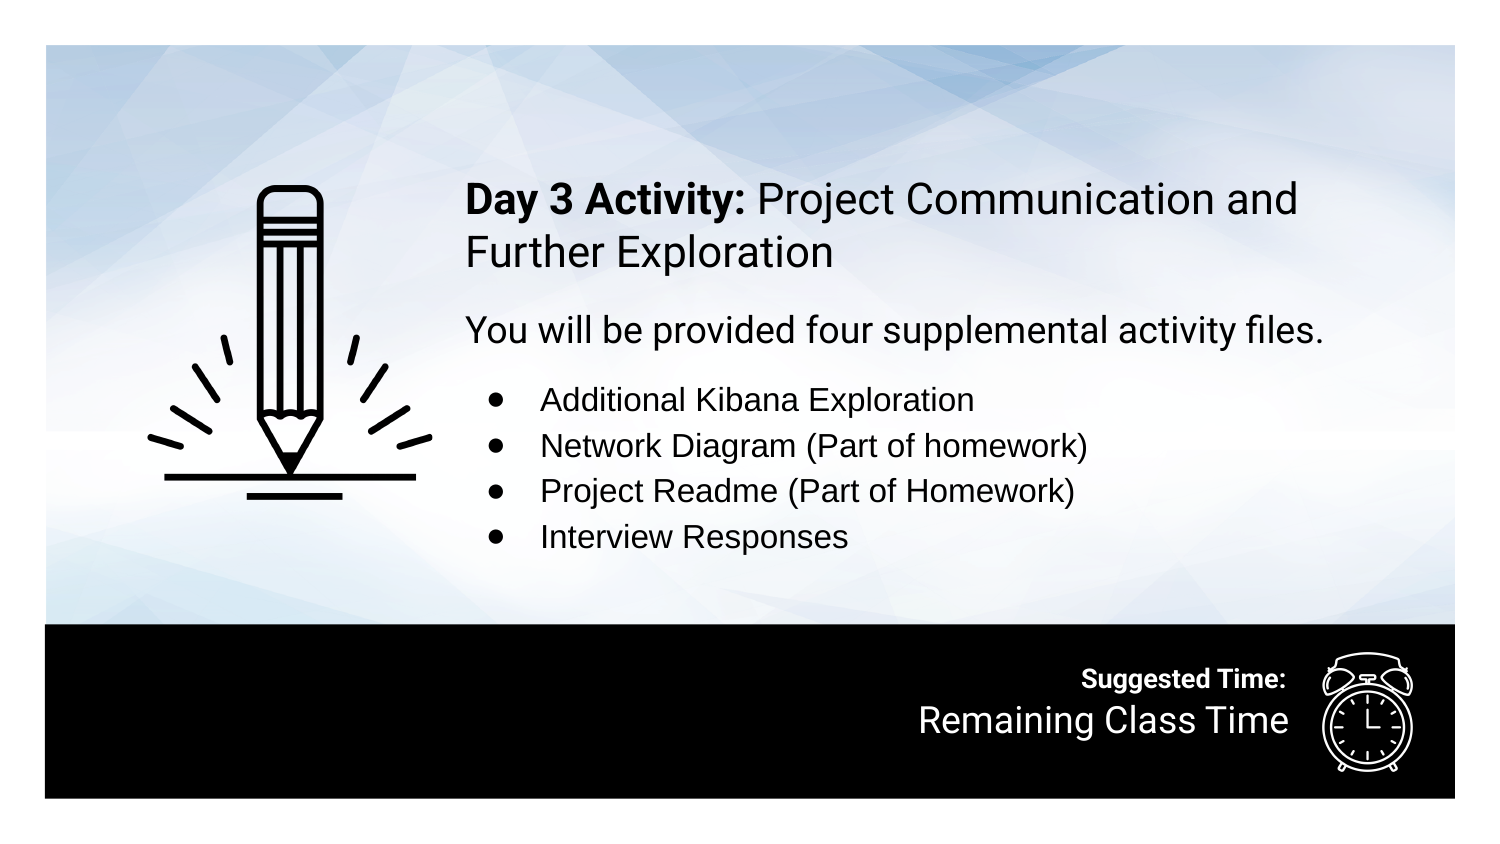

Day 3 Activity: Project Communication and Further Exploration

You will be provided four supplemental activity files.
Additional Kibana Exploration
Network Diagram (Part of homework)
Project Readme (Part of Homework)
Interview Responses
# Remaining Class Time